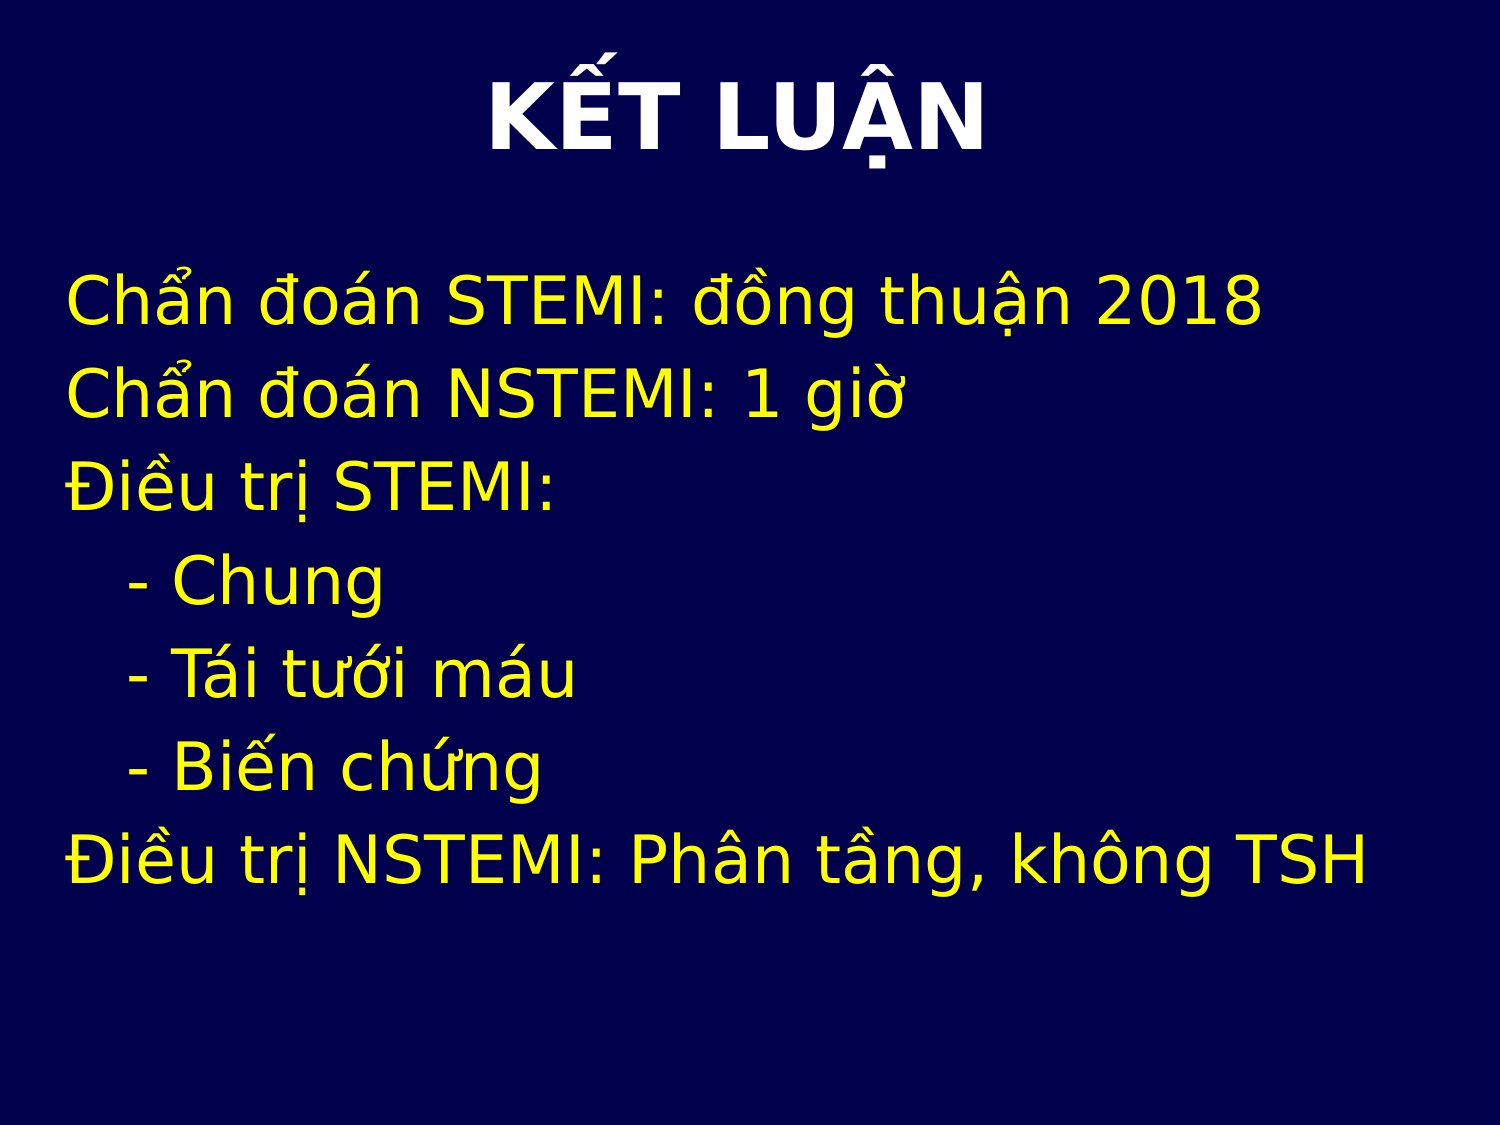

# KẾT LUẬN
Chẩn đoán STEMI: đồng thuận 2018
Chẩn đoán NSTEMI: 1 giờ
Điều trị STEMI:
	- Chung
	- Tái tưới máu
	- Biến chứng
Điều trị NSTEMI: Phân tầng, không TSH